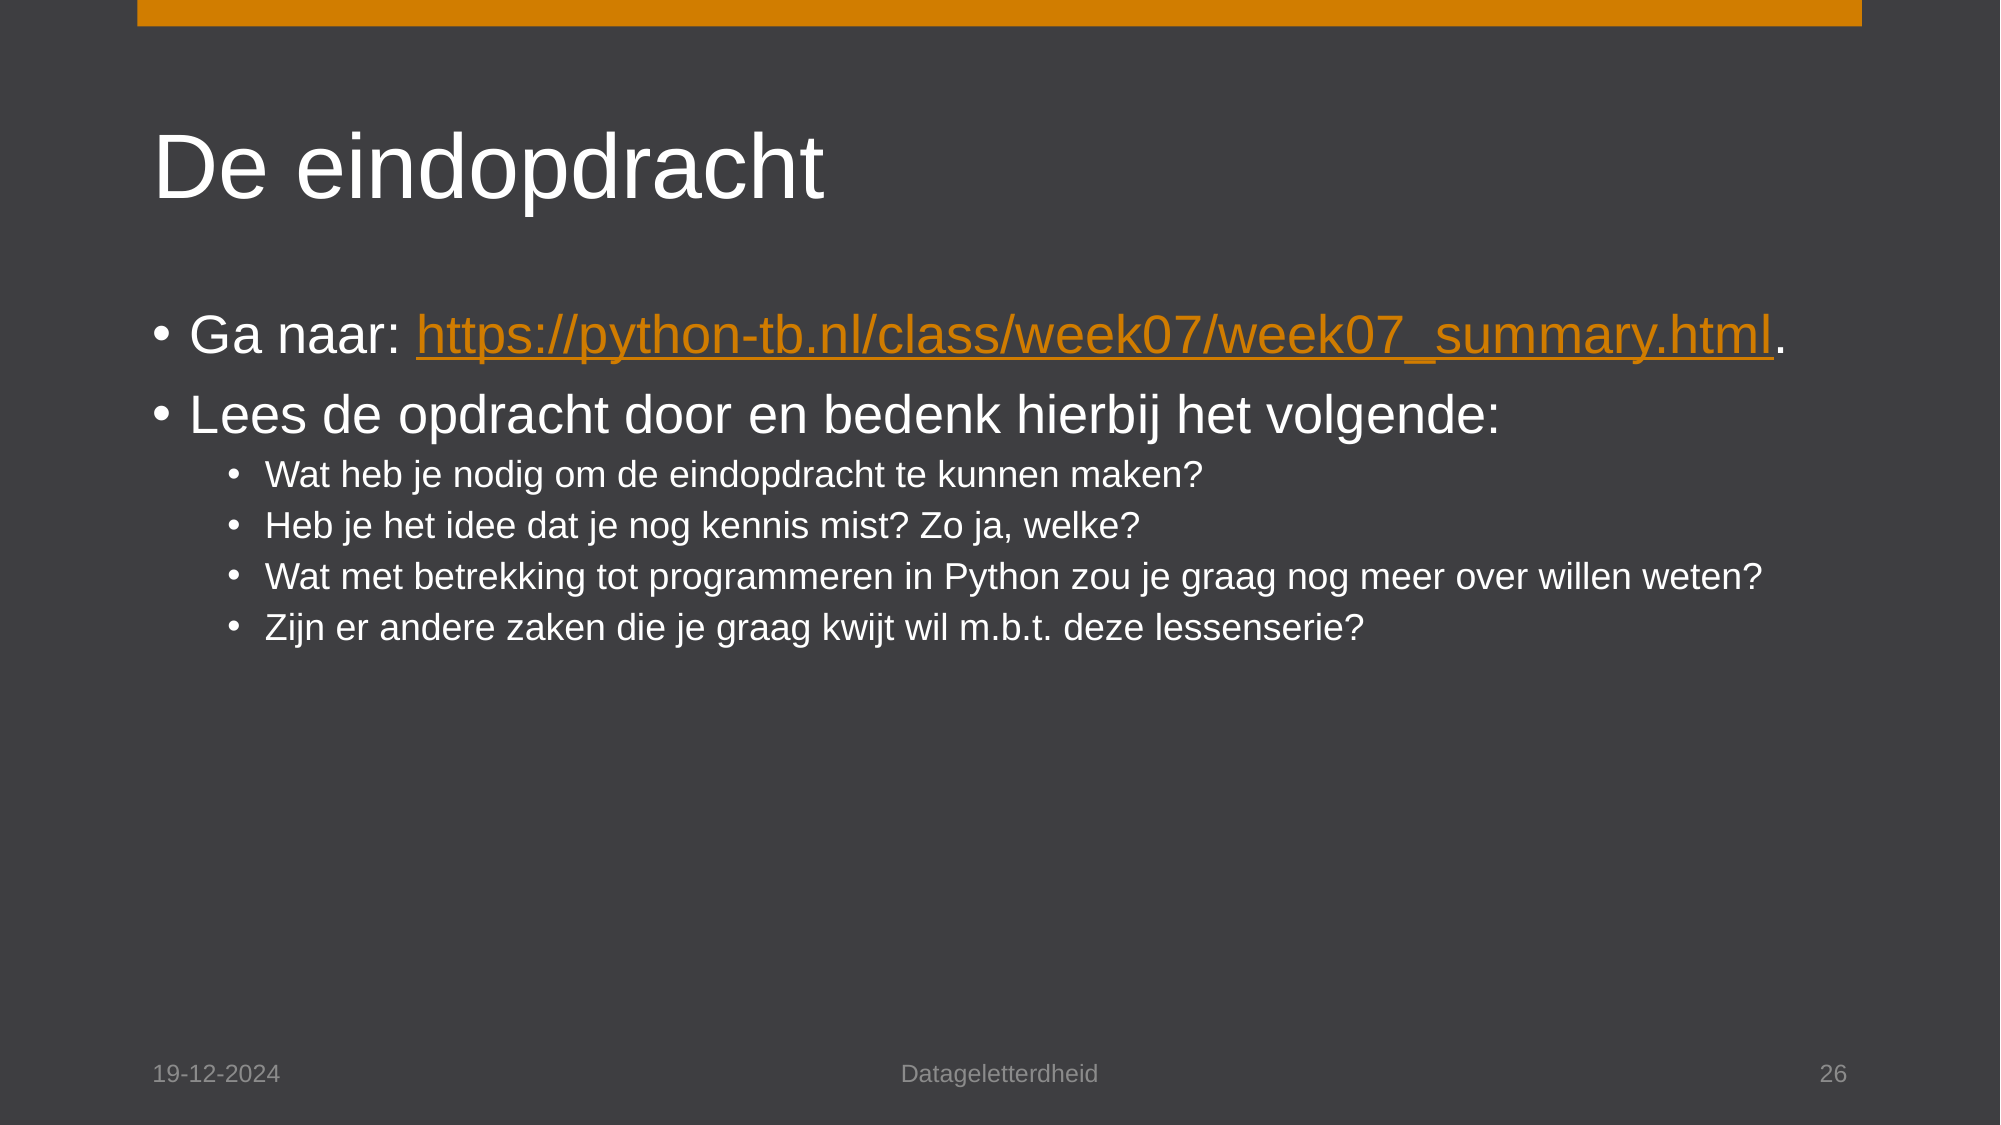

# De eindopdracht
Ga naar: https://python-tb.nl/class/week07/week07_summary.html.
Lees de opdracht door en bedenk hierbij het volgende:
Wat heb je nodig om de eindopdracht te kunnen maken?
Heb je het idee dat je nog kennis mist? Zo ja, welke?
Wat met betrekking tot programmeren in Python zou je graag nog meer over willen weten?
Zijn er andere zaken die je graag kwijt wil m.b.t. deze lessenserie?

19-12-2024
Datageletterdheid
26